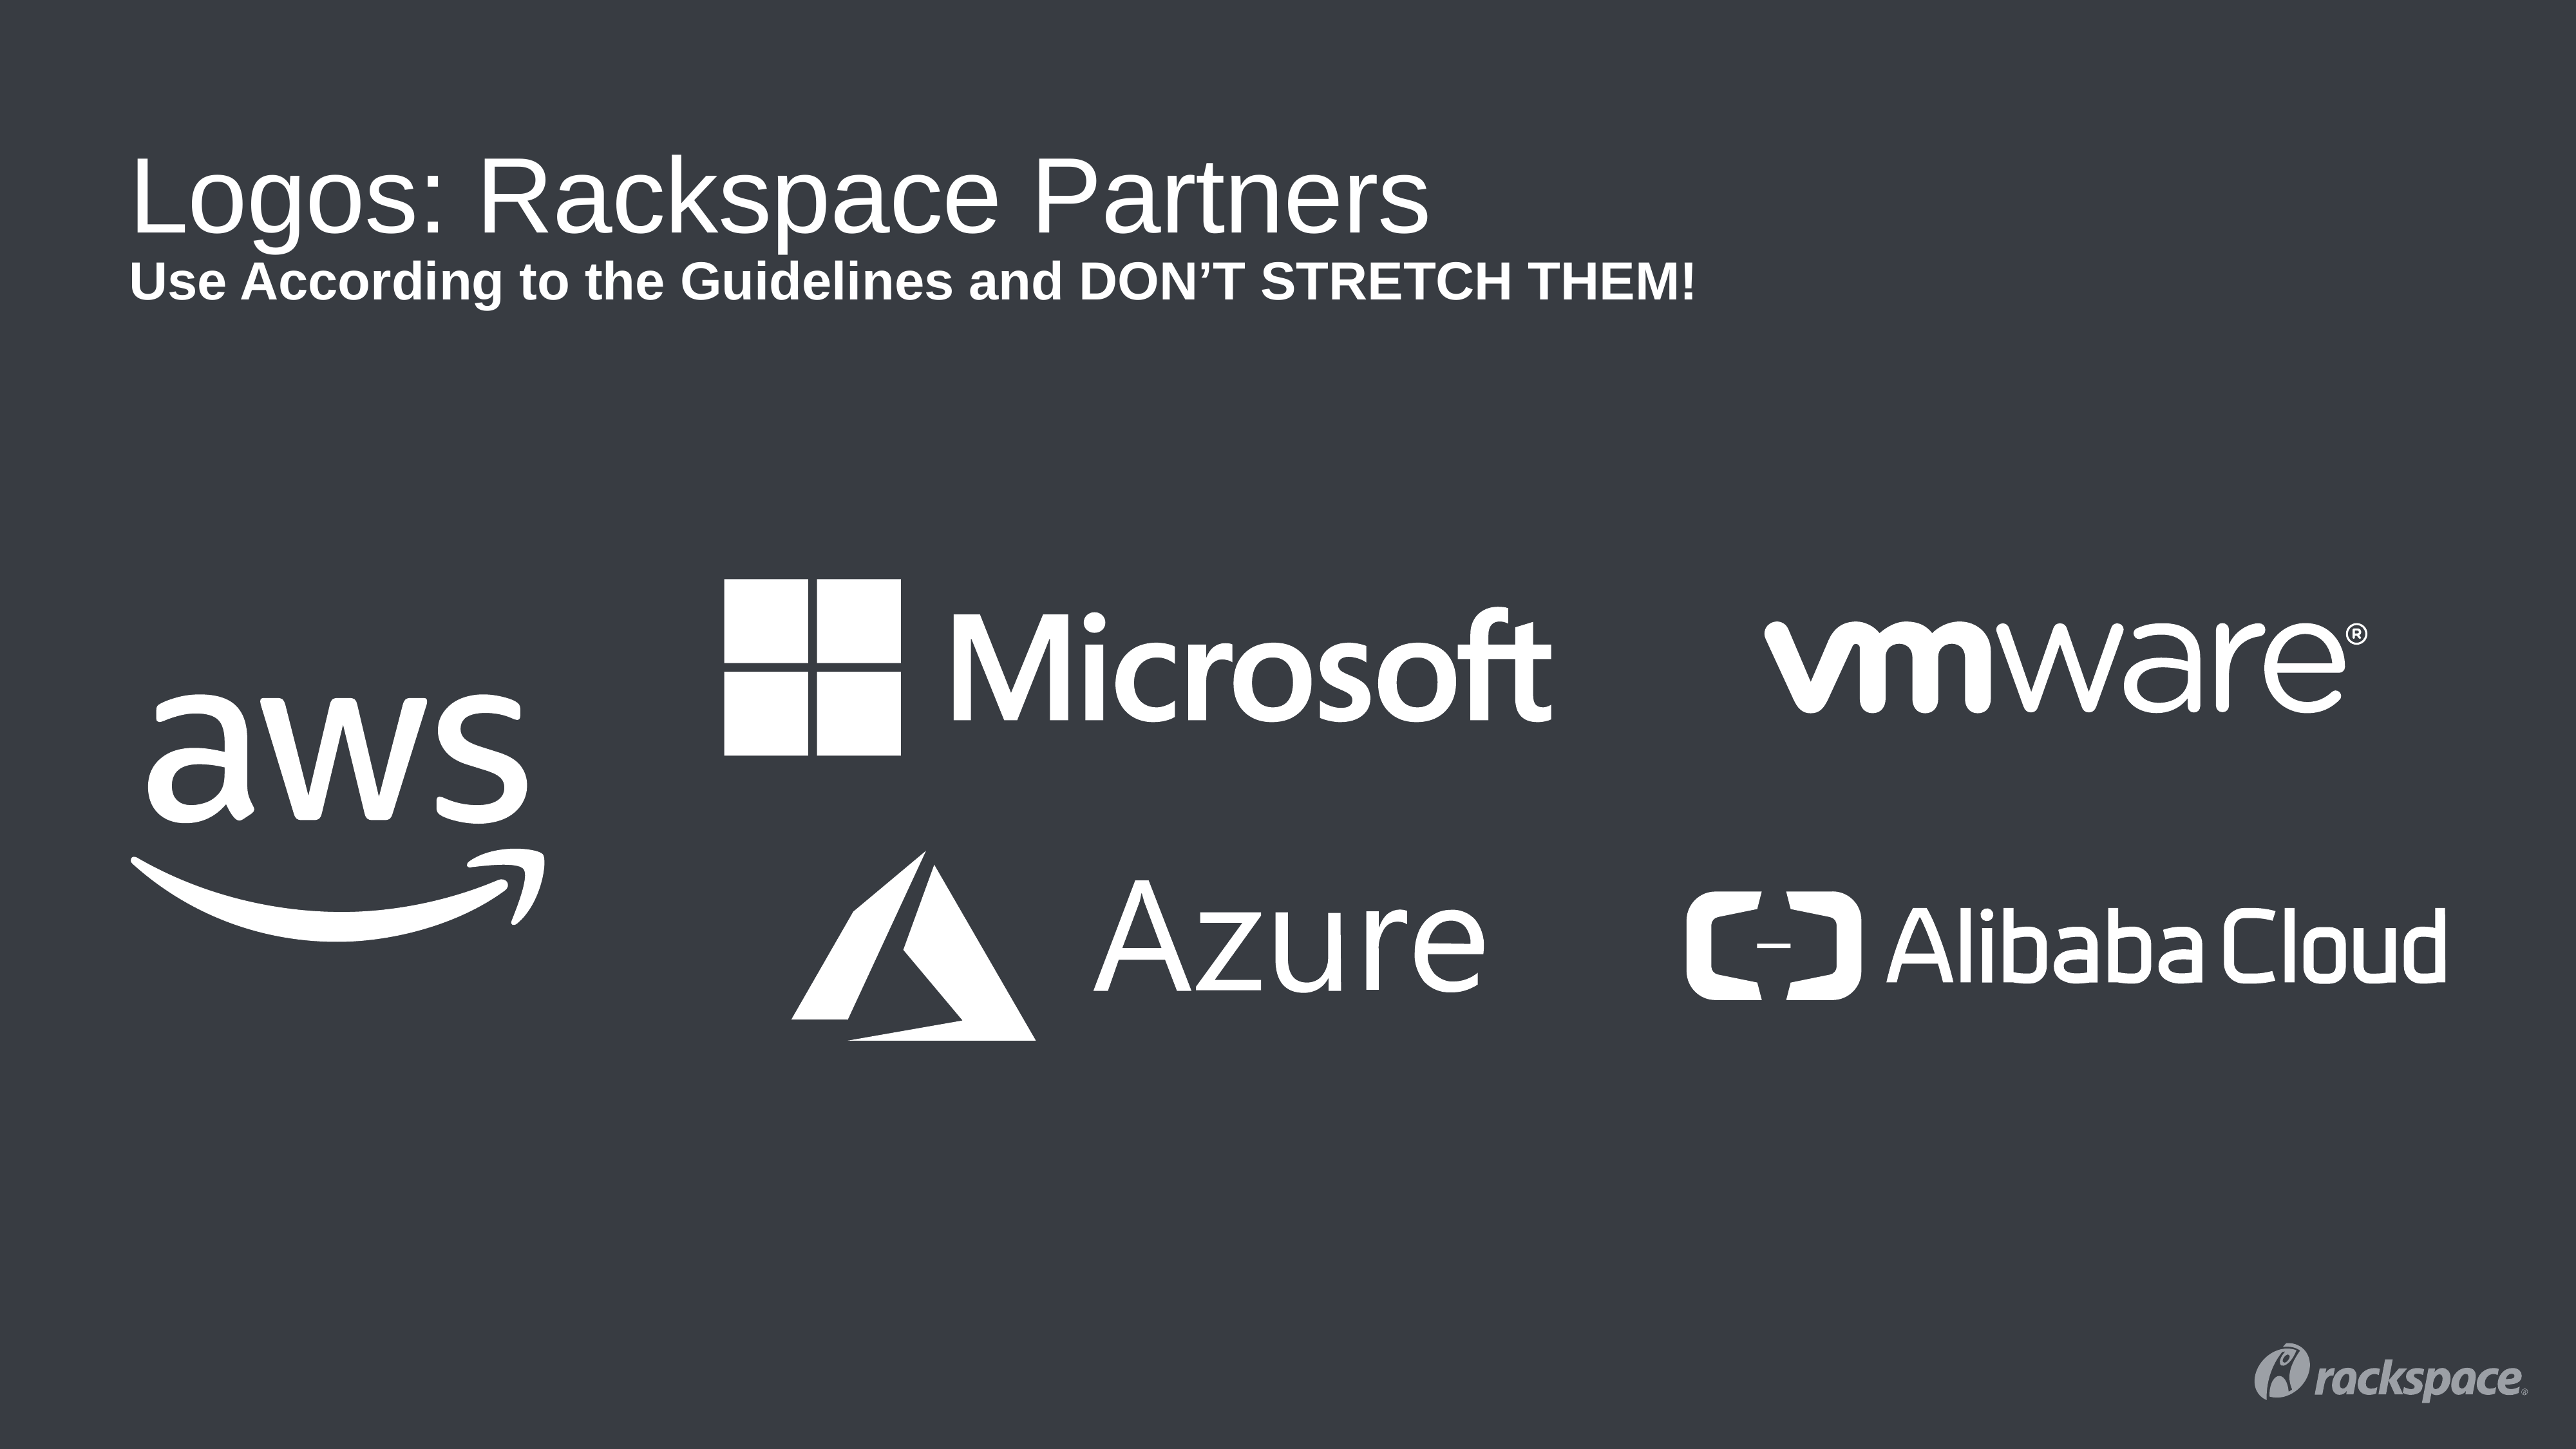

# Logos: Rackspace Partners
Use According to the Guidelines and DON’T STRETCH THEM!